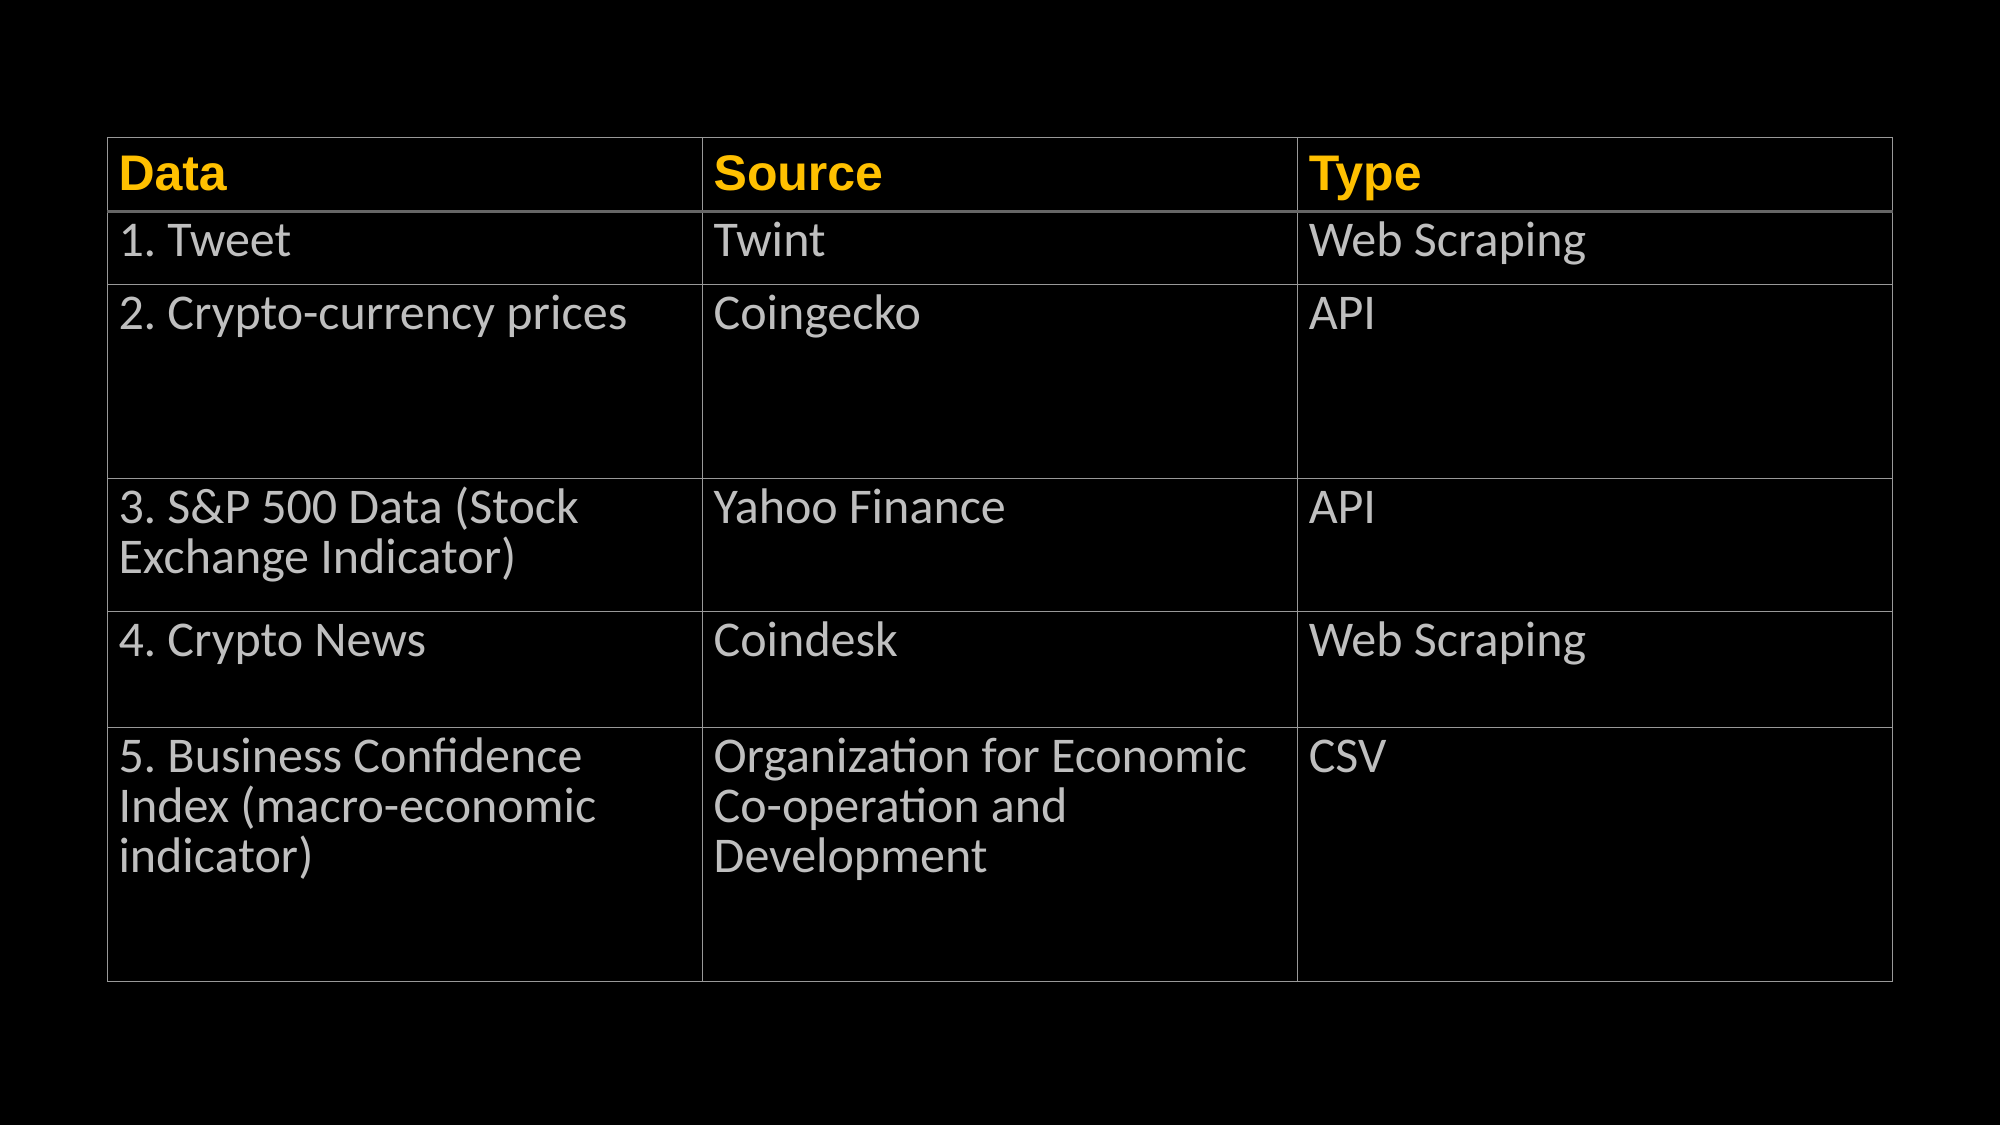

| Data | Source | Type |
| --- | --- | --- |
| 1. Tweet | Twint | Web Scraping |
| 2. Crypto-currency prices | Coingecko | API |
| 3. S&P 500 Data (Stock Exchange Indicator) | Yahoo Finance | API |
| 4. Crypto News | Coindesk | Web Scraping |
| 5. Business Confidence Index (macro-economic indicator) | Organization for Economic Co-operation and Development | CSV |